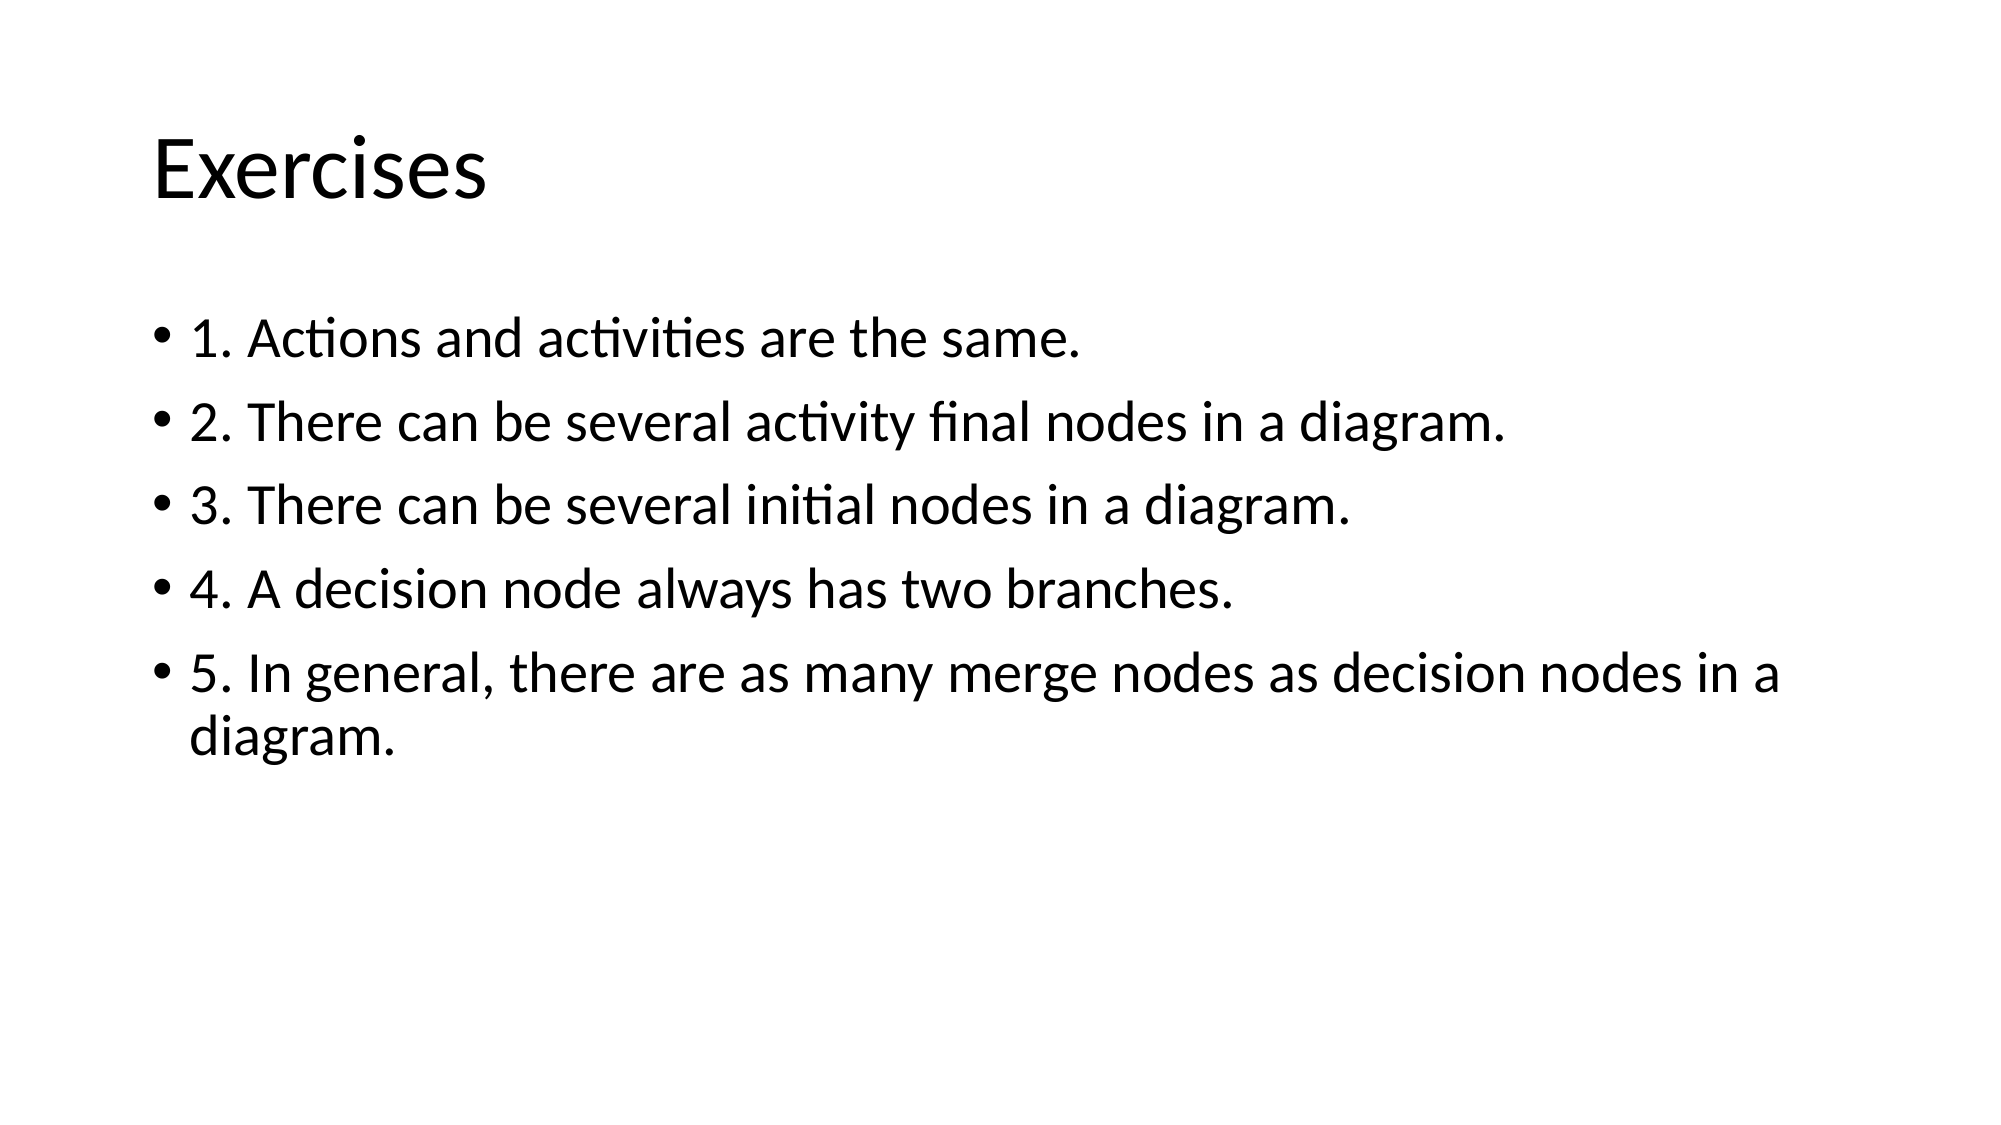

# Exercises
1. Actions and activities are the same.
2. There can be several activity final nodes in a diagram.
3. There can be several initial nodes in a diagram.
4. A decision node always has two branches.
5. In general, there are as many merge nodes as decision nodes in a diagram.